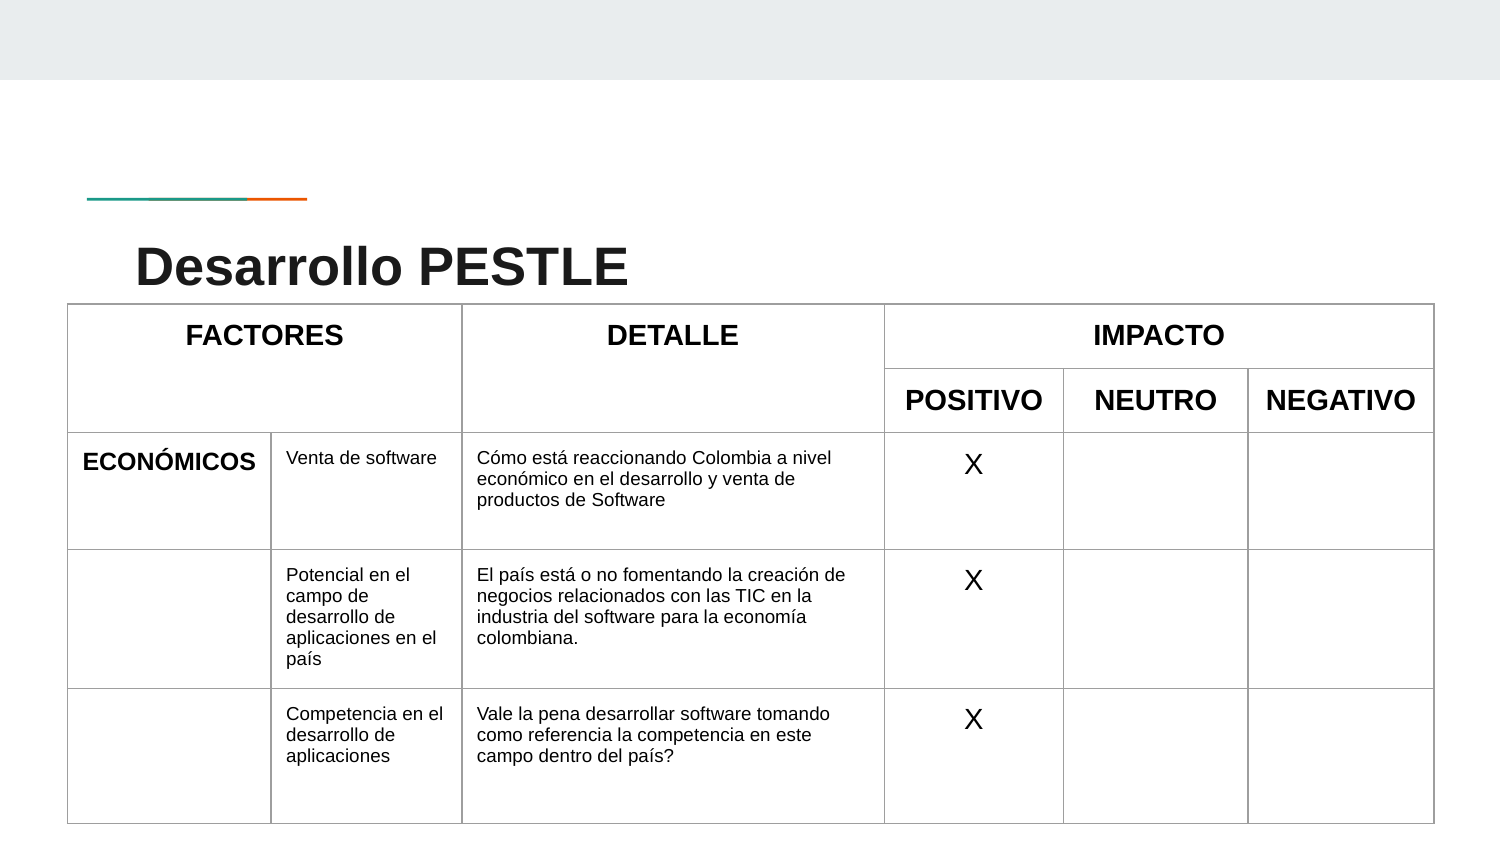

# Desarrollo PESTLE
| FACTORES |  | DETALLE | IMPACTO |  |  |
| --- | --- | --- | --- | --- | --- |
|  |  |  | POSITIVO | NEUTRO | NEGATIVO |
| ECONÓMICOS | Venta de software | Cómo está reaccionando Colombia a nivel económico en el desarrollo y venta de productos de Software | X |  |  |
|  | Potencial en el campo de desarrollo de aplicaciones en el país | El país está o no fomentando la creación de negocios relacionados con las TIC en la industria del software para la economía colombiana. | X |  |  |
|  | Competencia en el desarrollo de aplicaciones | Vale la pena desarrollar software tomando como referencia la competencia en este campo dentro del país? | X |  |  |